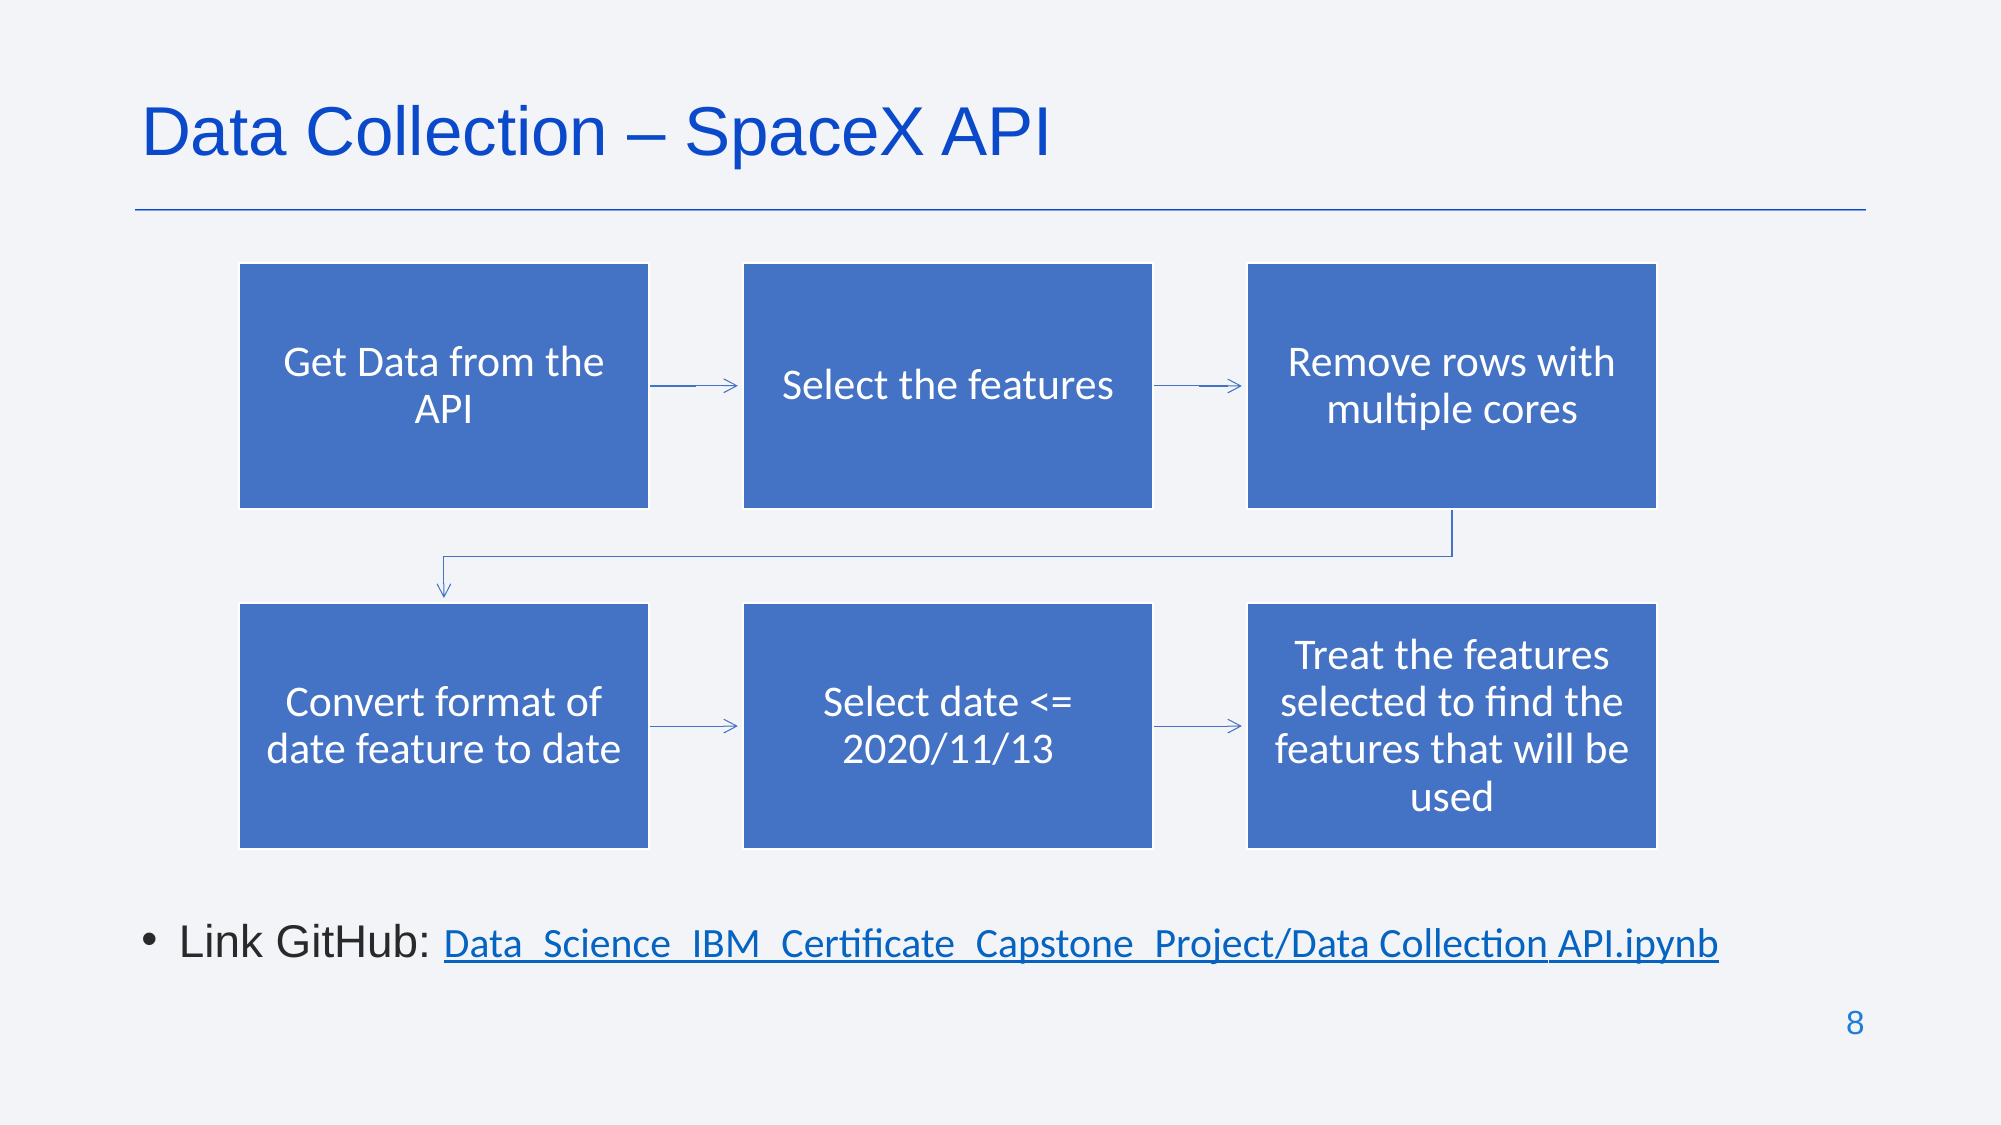

Data Collection – SpaceX API

Get Data from the API

Select the features

Remove rows with multiple cores

Convert format of date feature to date

Select date <= 2020/11/13
Treat the features selected to find the features that will be used

Link GitHub: Data_Science_IBM_Certificate_Capstone_Project/Data Collection API.ipynb
8